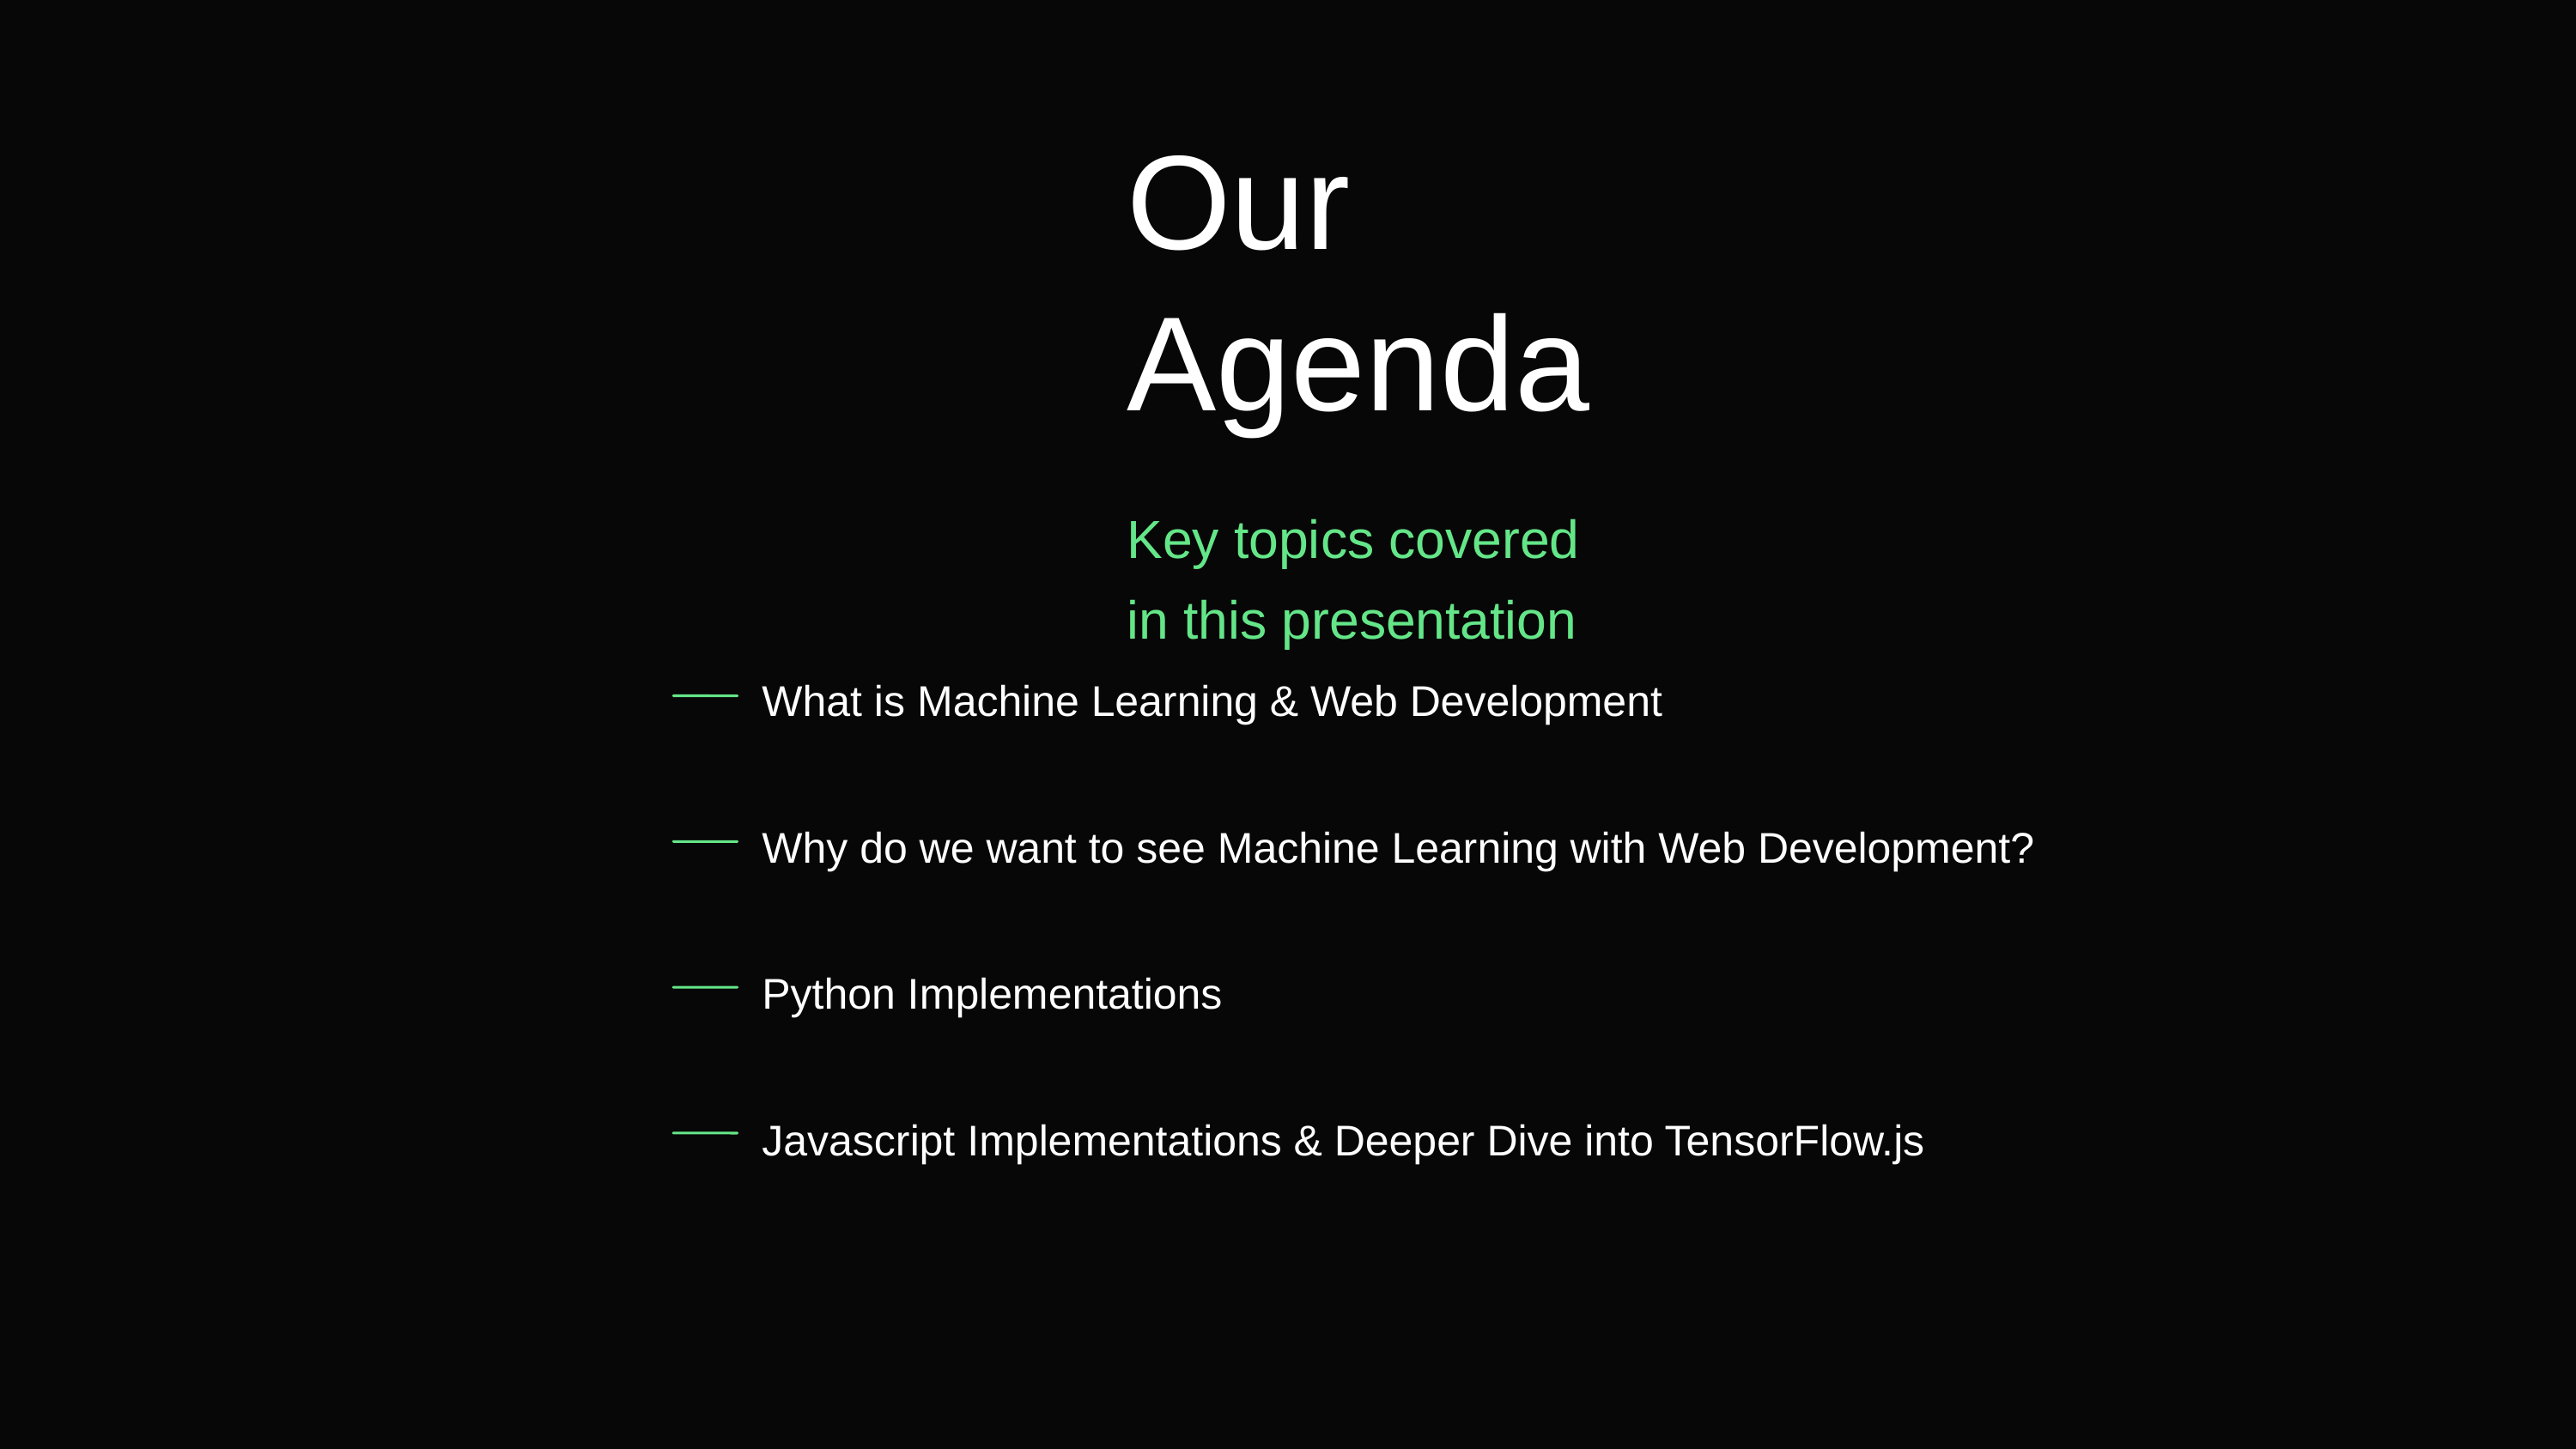

Our
Agenda
Key topics covered
in this presentation
What is Machine Learning & Web Development

Why do we want to see Machine Learning with Web Development?

Python Implementations

Javascript Implementations & Deeper Dive into TensorFlow.js